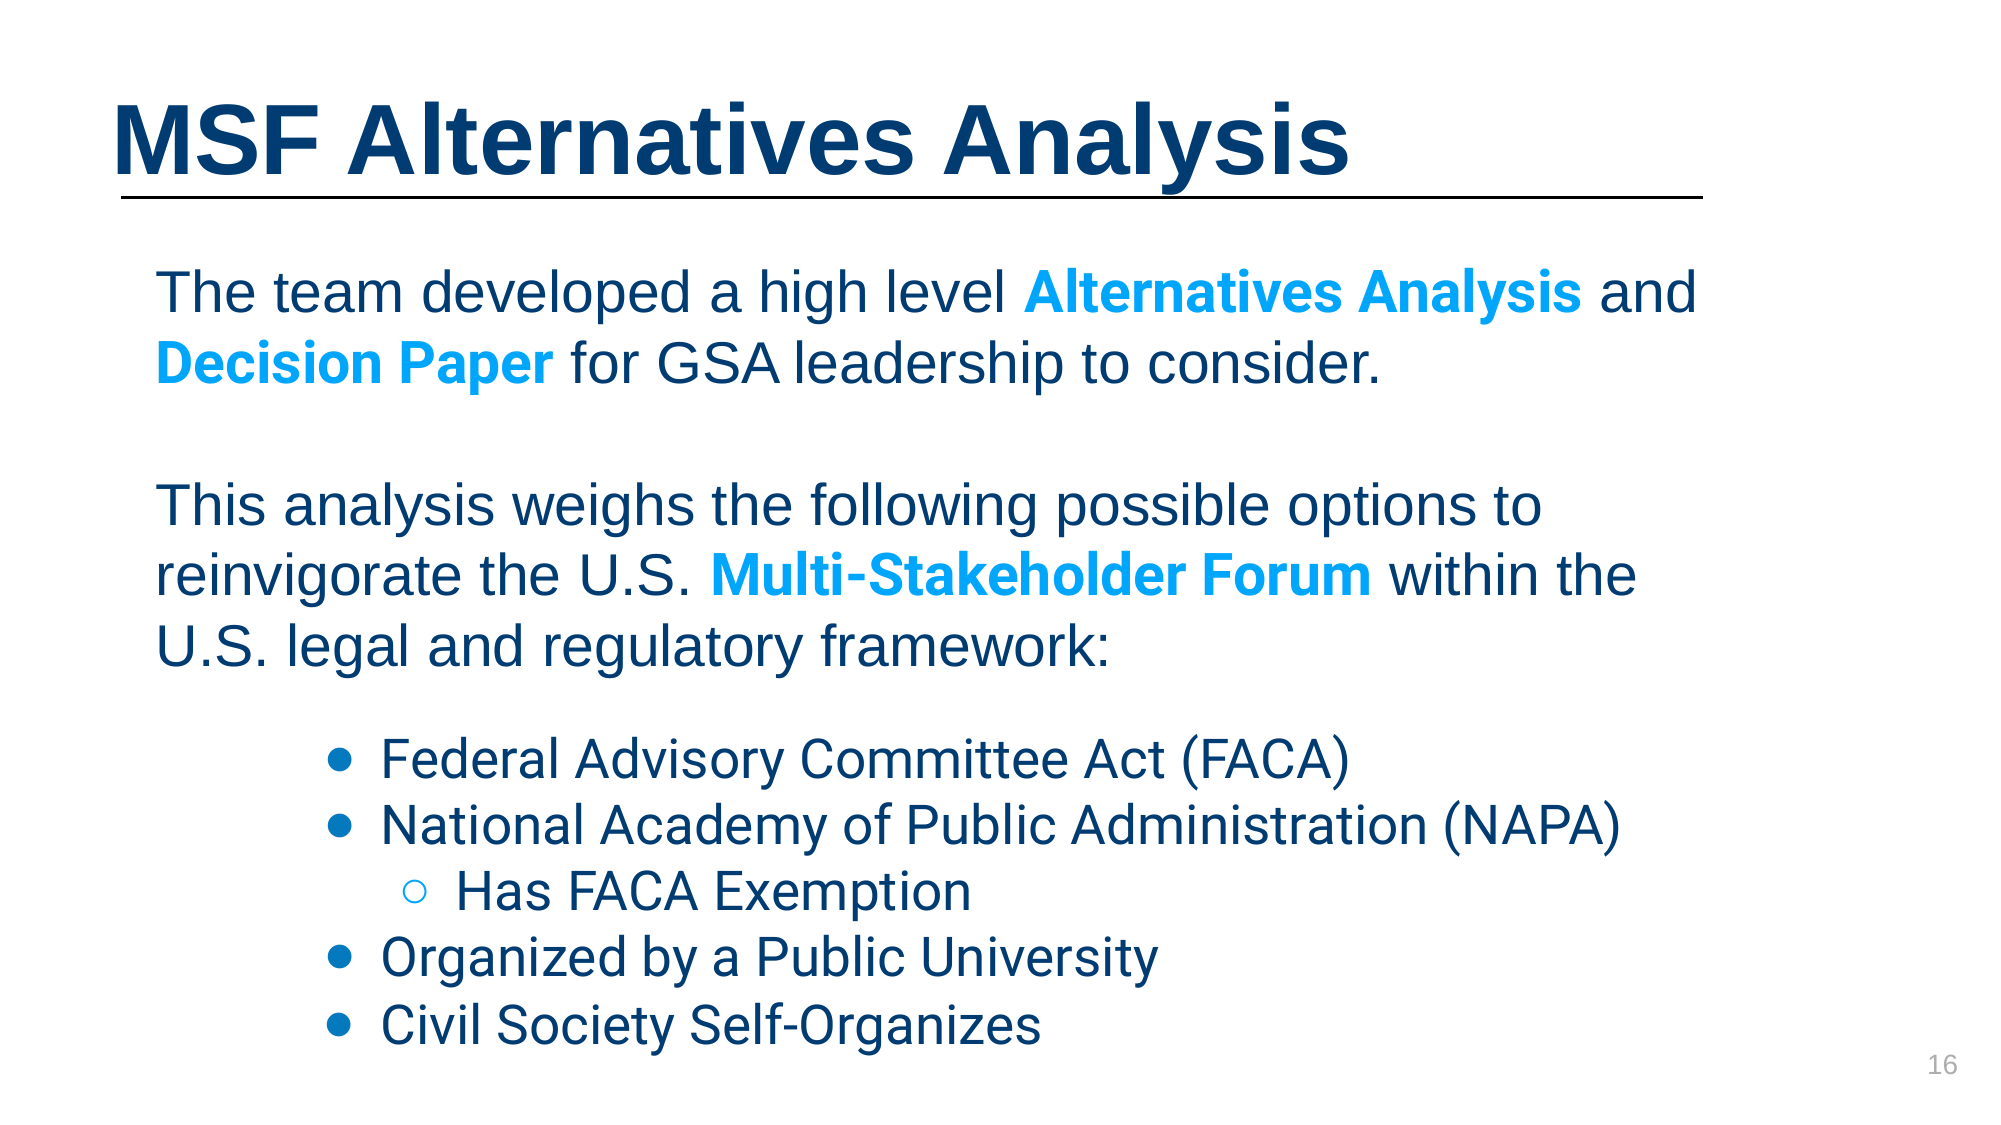

# MSF Alternatives Analysis
The team developed a high level Alternatives Analysis and Decision Paper for GSA leadership to consider.

This analysis weighs the following possible options to reinvigorate the U.S. Multi-Stakeholder Forum within the U.S. legal and regulatory framework:

Federal Advisory Committee Act (FACA)
National Academy of Public Administration (NAPA)
Has FACA Exemption
Organized by a Public University
Civil Society Self-Organizes
16